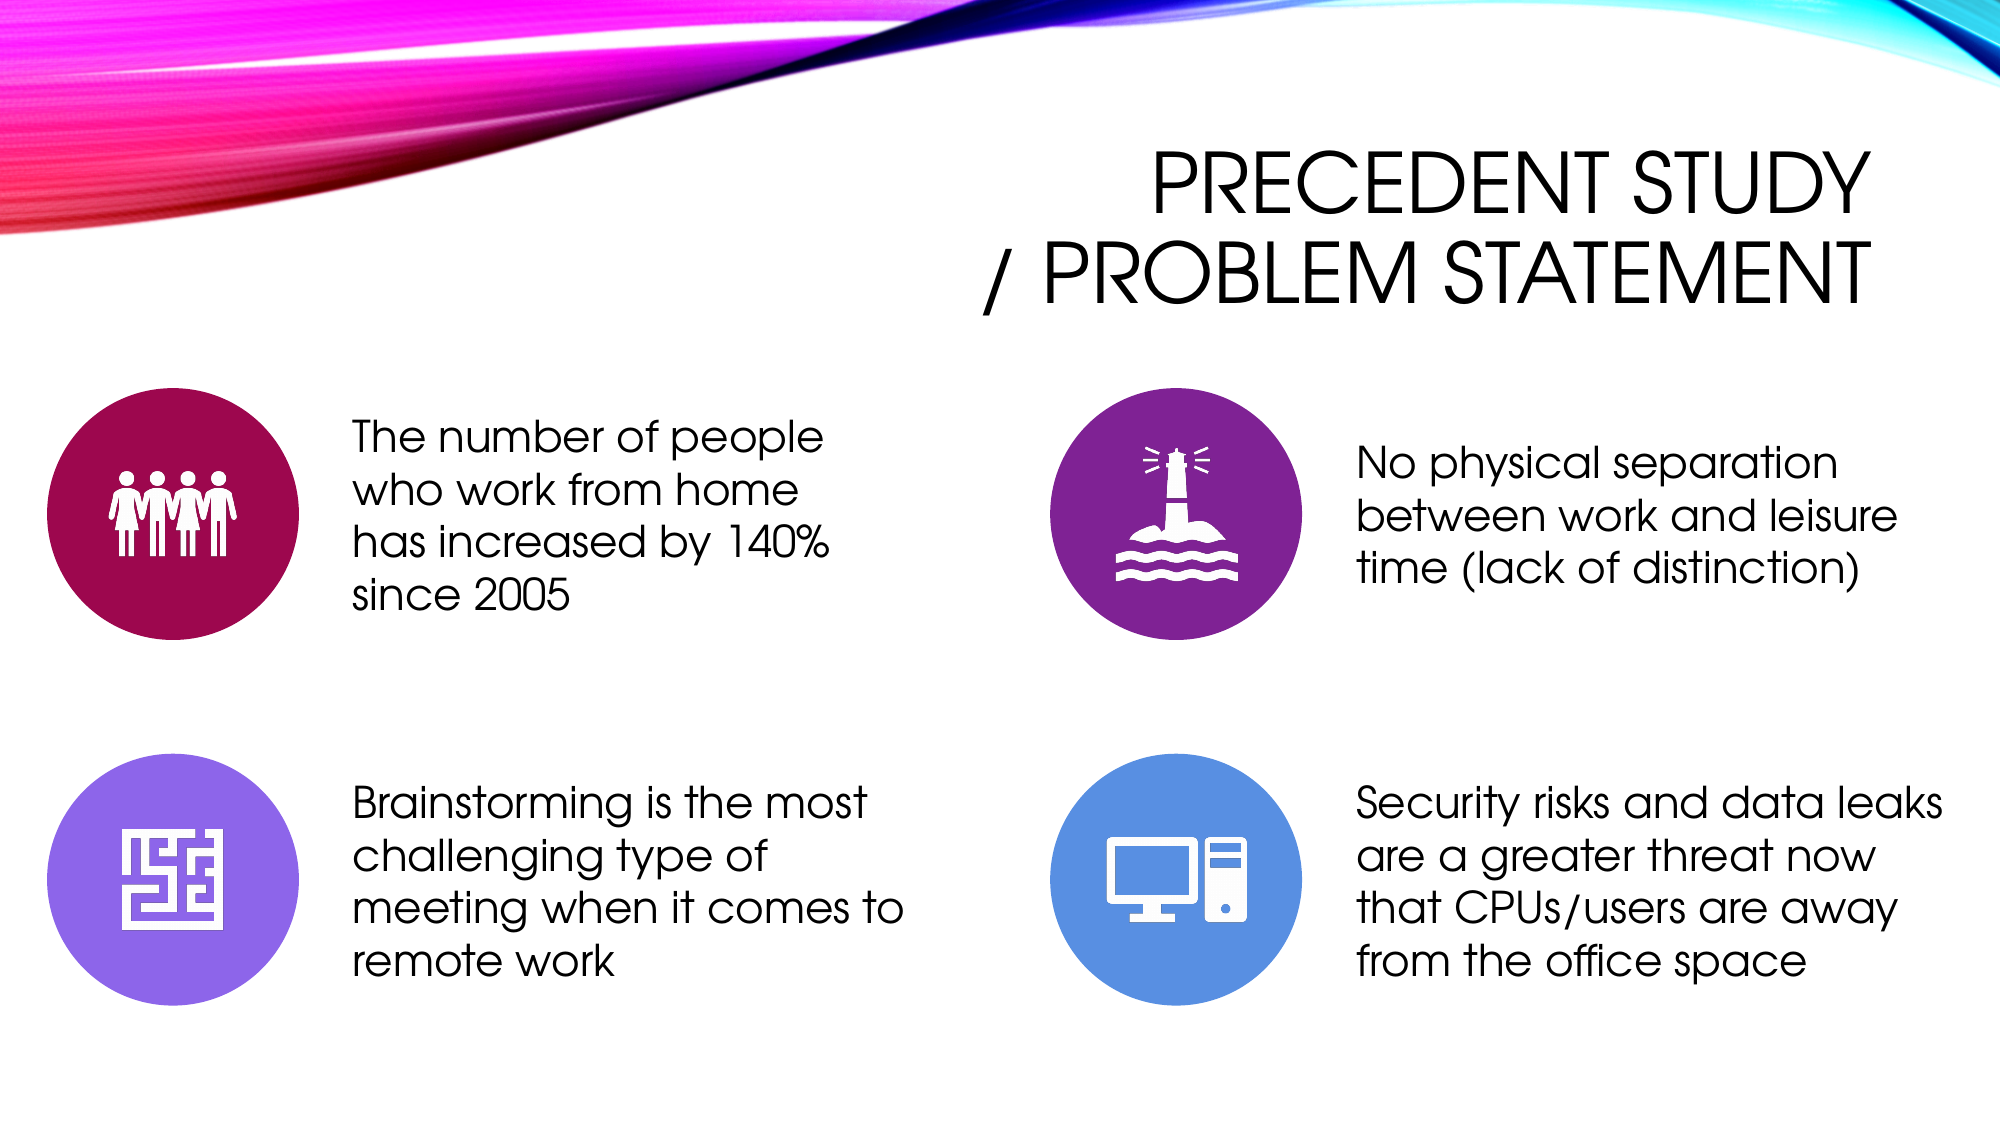

# Precedent Study / Problem Statement
The number of people
who work from home
has increased by 140% since 2005
No physical separation between work and leisure time (lack of distinction)
Brainstorming is the most challenging type of meeting when it comes to remote work
Security risks and data leaks are a greater threat now that CPUs/users are away from the office space